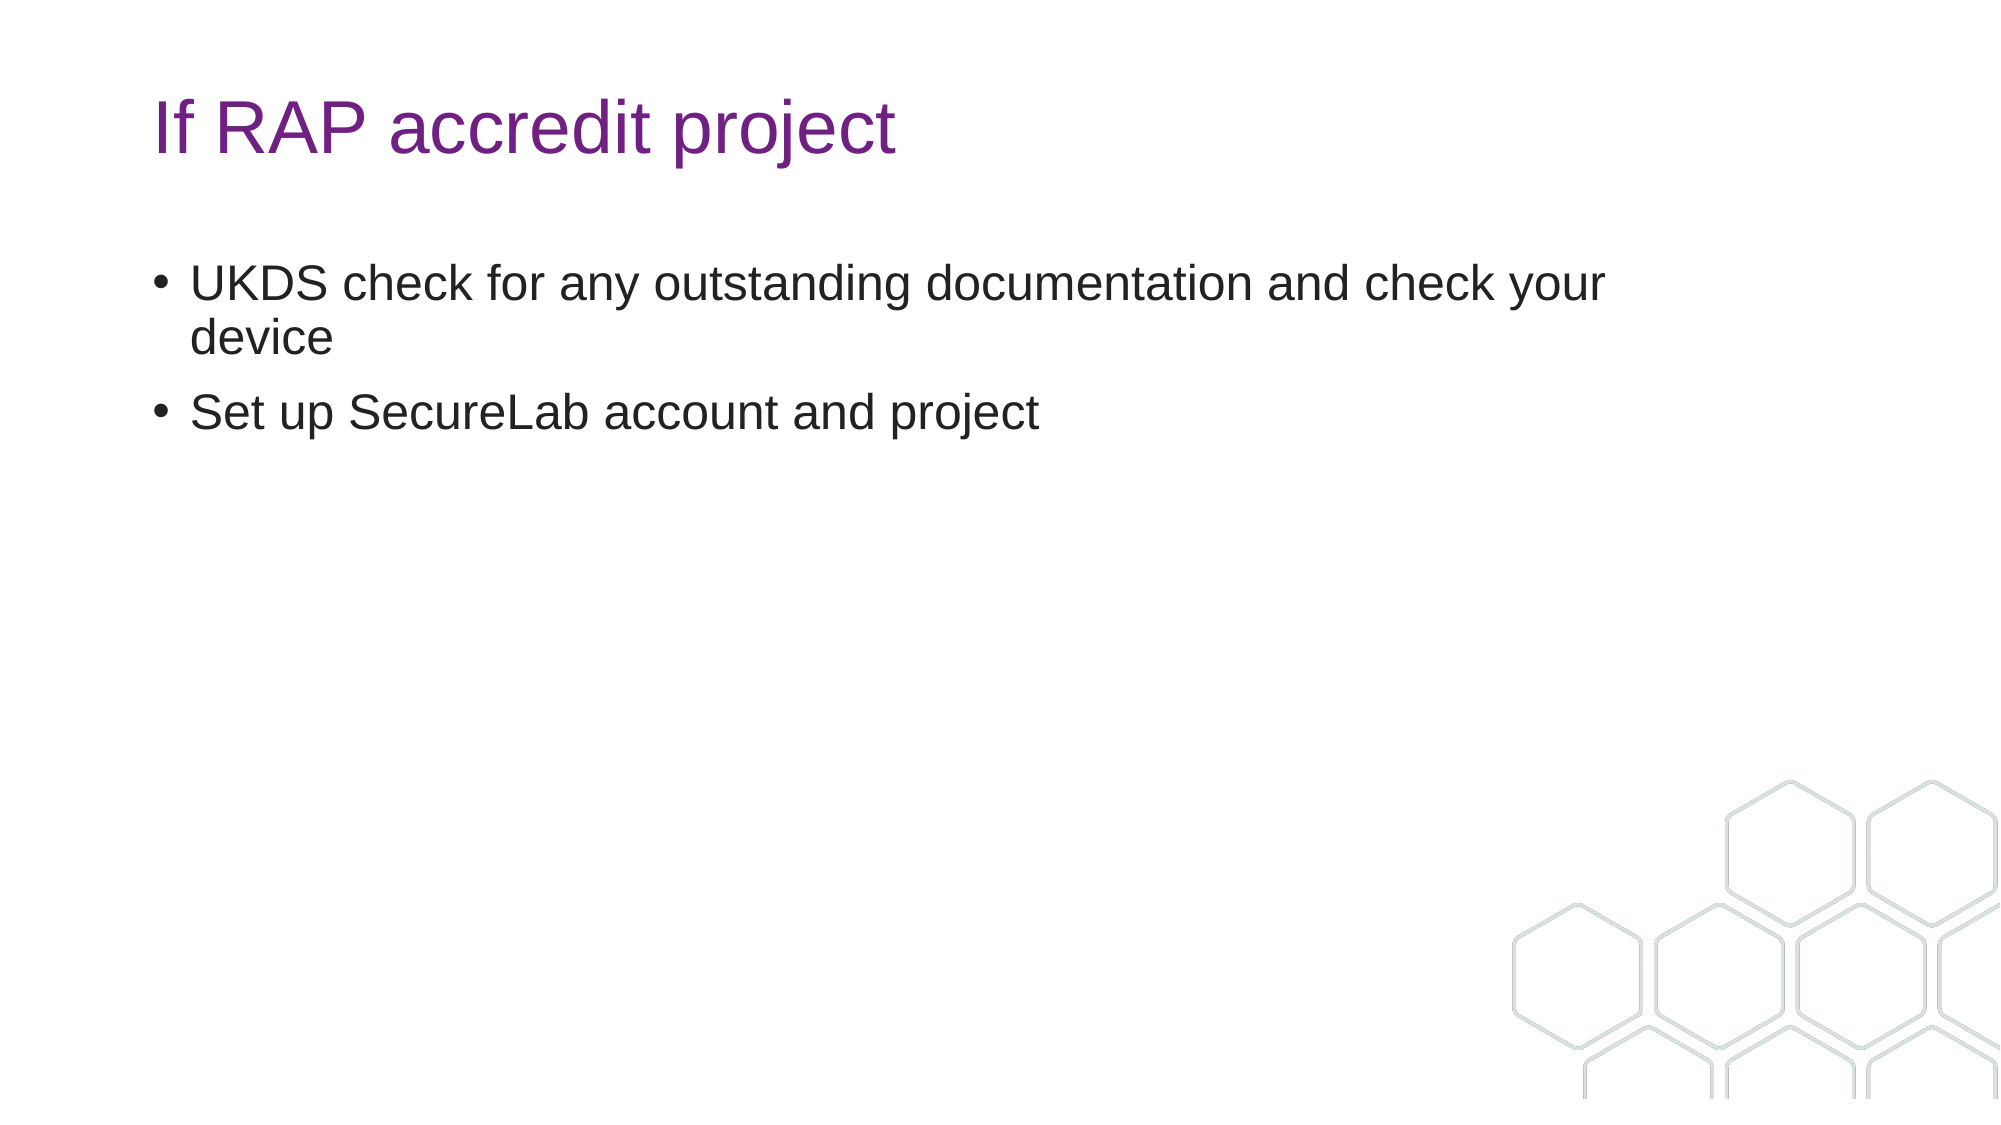

# If RAP accredit project
UKDS check for any outstanding documentation and check your device
Set up SecureLab account and project